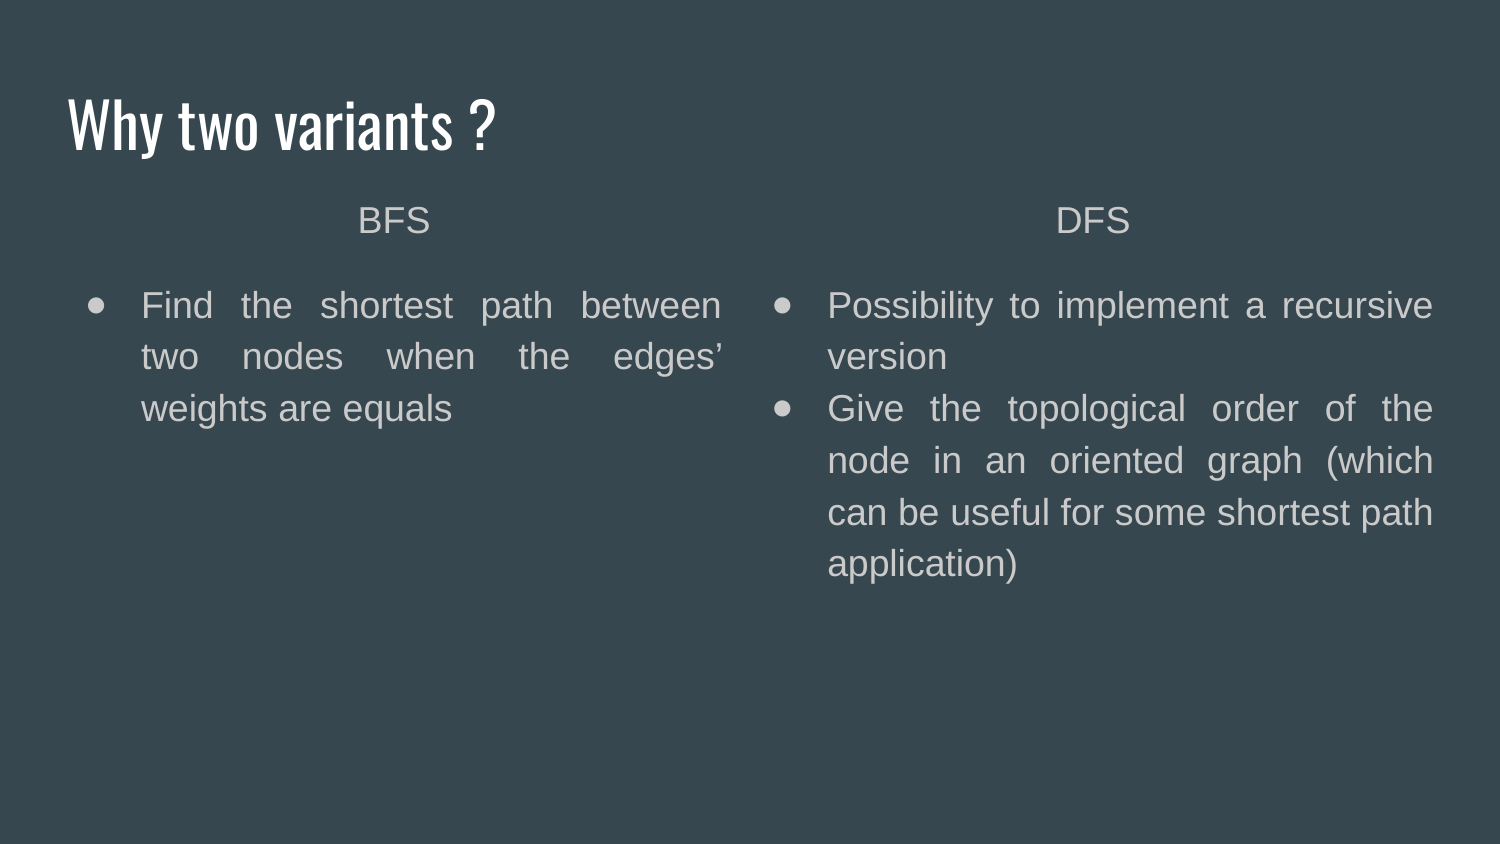

# Why two variants ?
BFS
Find the shortest path between two nodes when the edges’ weights are equals

DFS
Possibility to implement a recursive version
Give the topological order of the node in an oriented graph (which can be useful for some shortest path application)